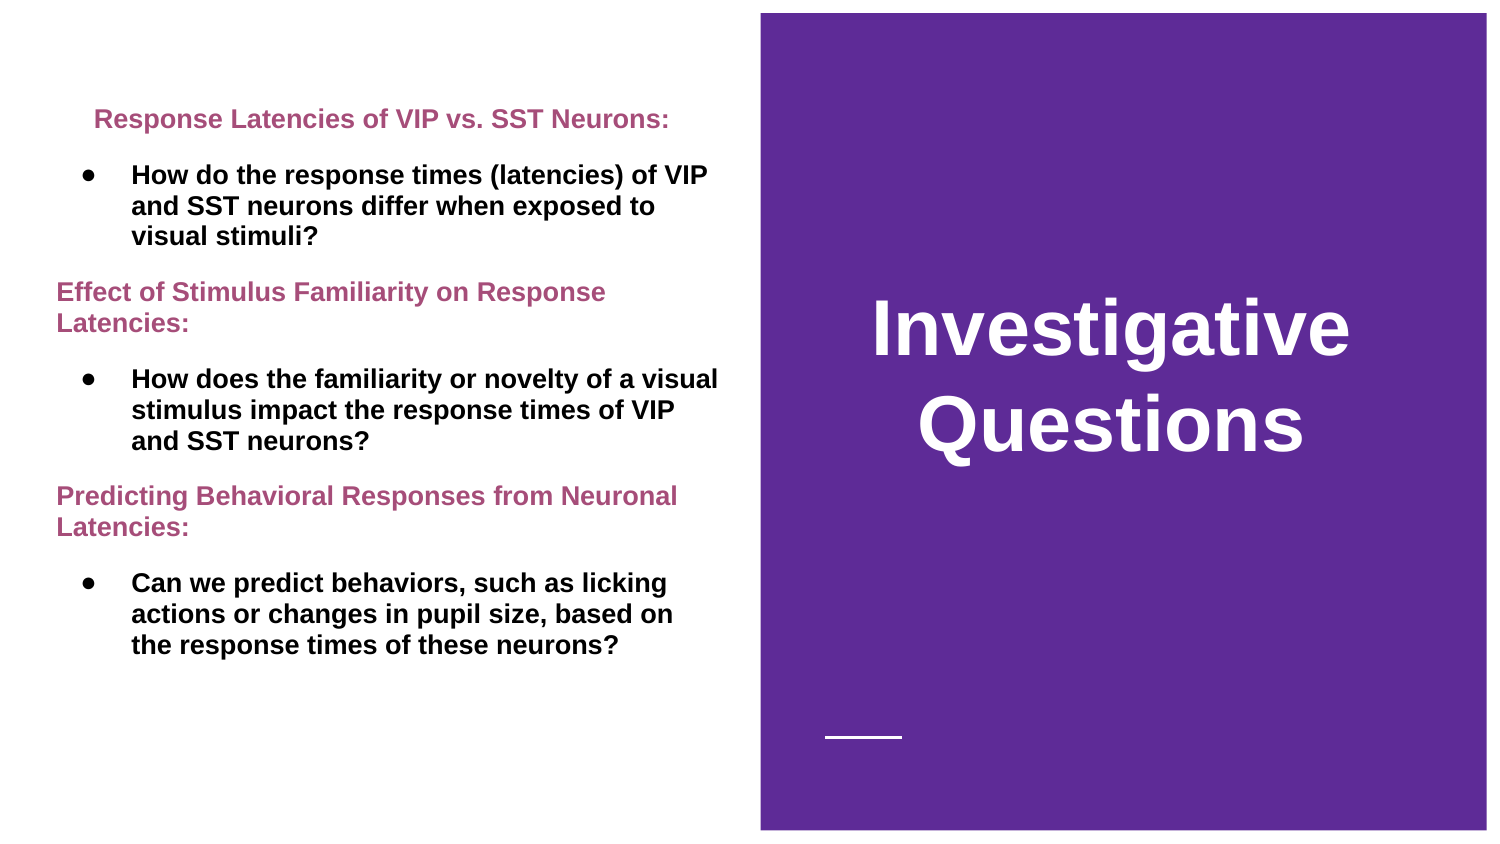

Response Latencies of VIP vs. SST Neurons:
How do the response times (latencies) of VIP and SST neurons differ when exposed to visual stimuli?
Effect of Stimulus Familiarity on Response Latencies:
How does the familiarity or novelty of a visual stimulus impact the response times of VIP and SST neurons?
Predicting Behavioral Responses from Neuronal Latencies:
Can we predict behaviors, such as licking actions or changes in pupil size, based on the response times of these neurons?

# Investigative Questions